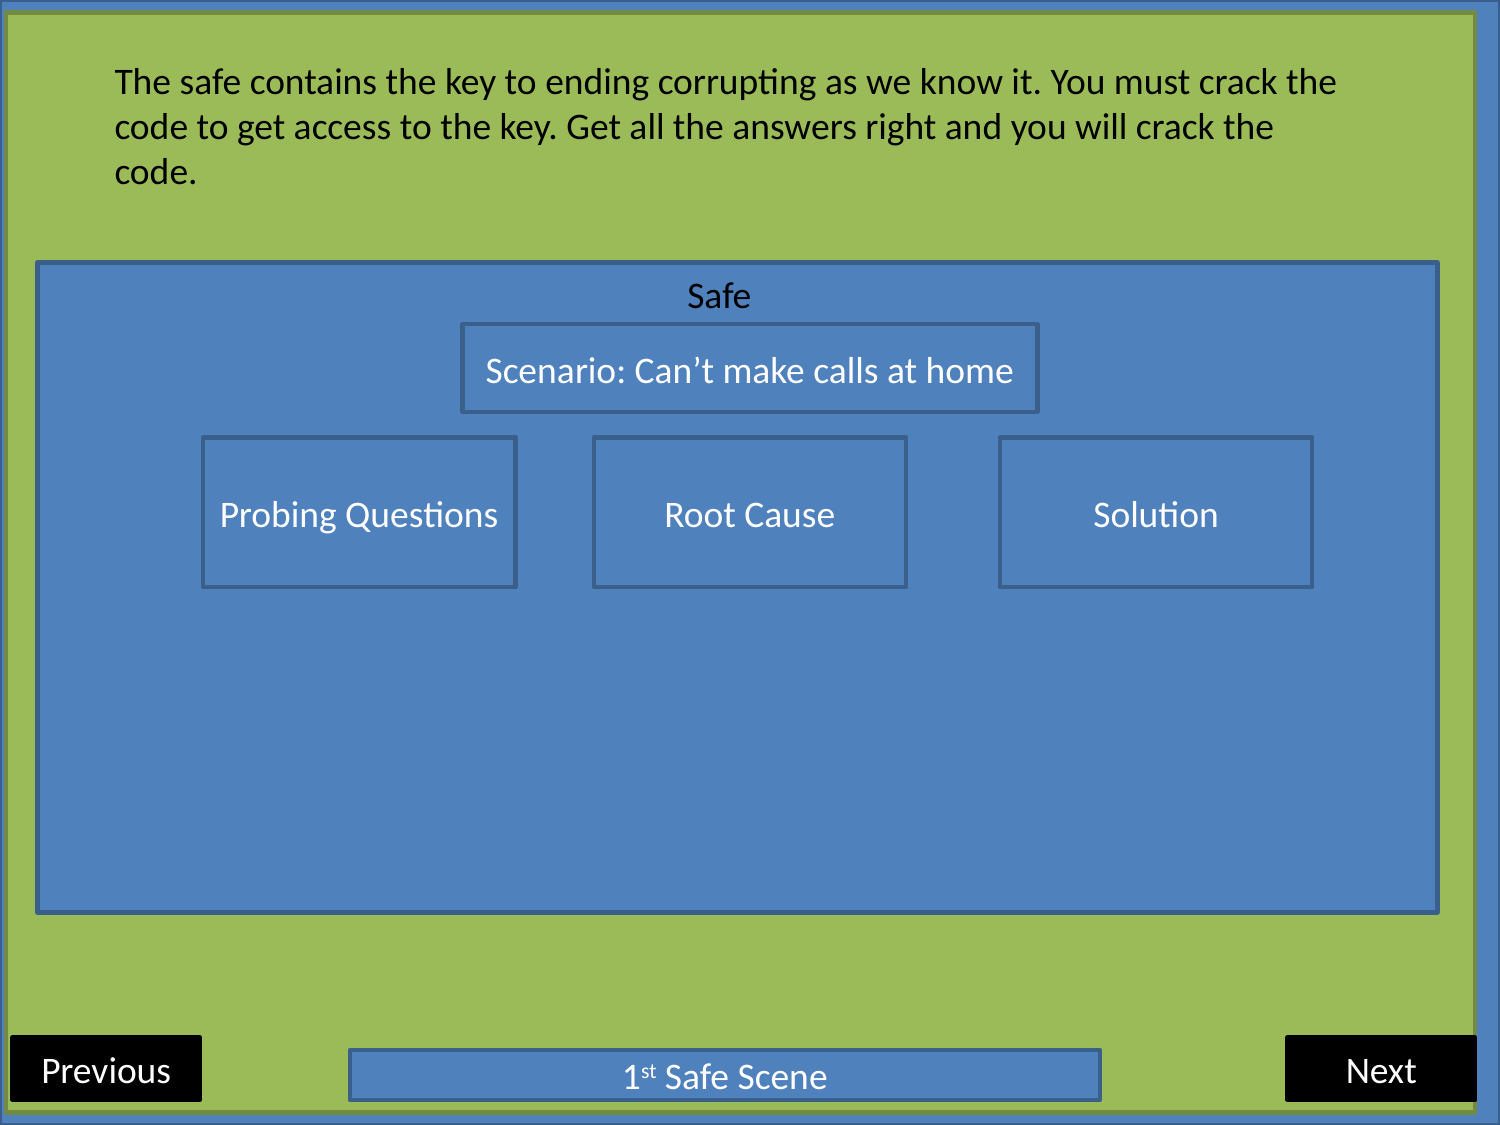

#
The safe contains the key to ending corrupting as we know it. You must crack the code to get access to the key. Get all the answers right and you will crack the code.

Safe
Scenario: Can’t make calls at home
Probing Questions
Root Cause
Solution
Previous
Next
1st Safe Scene